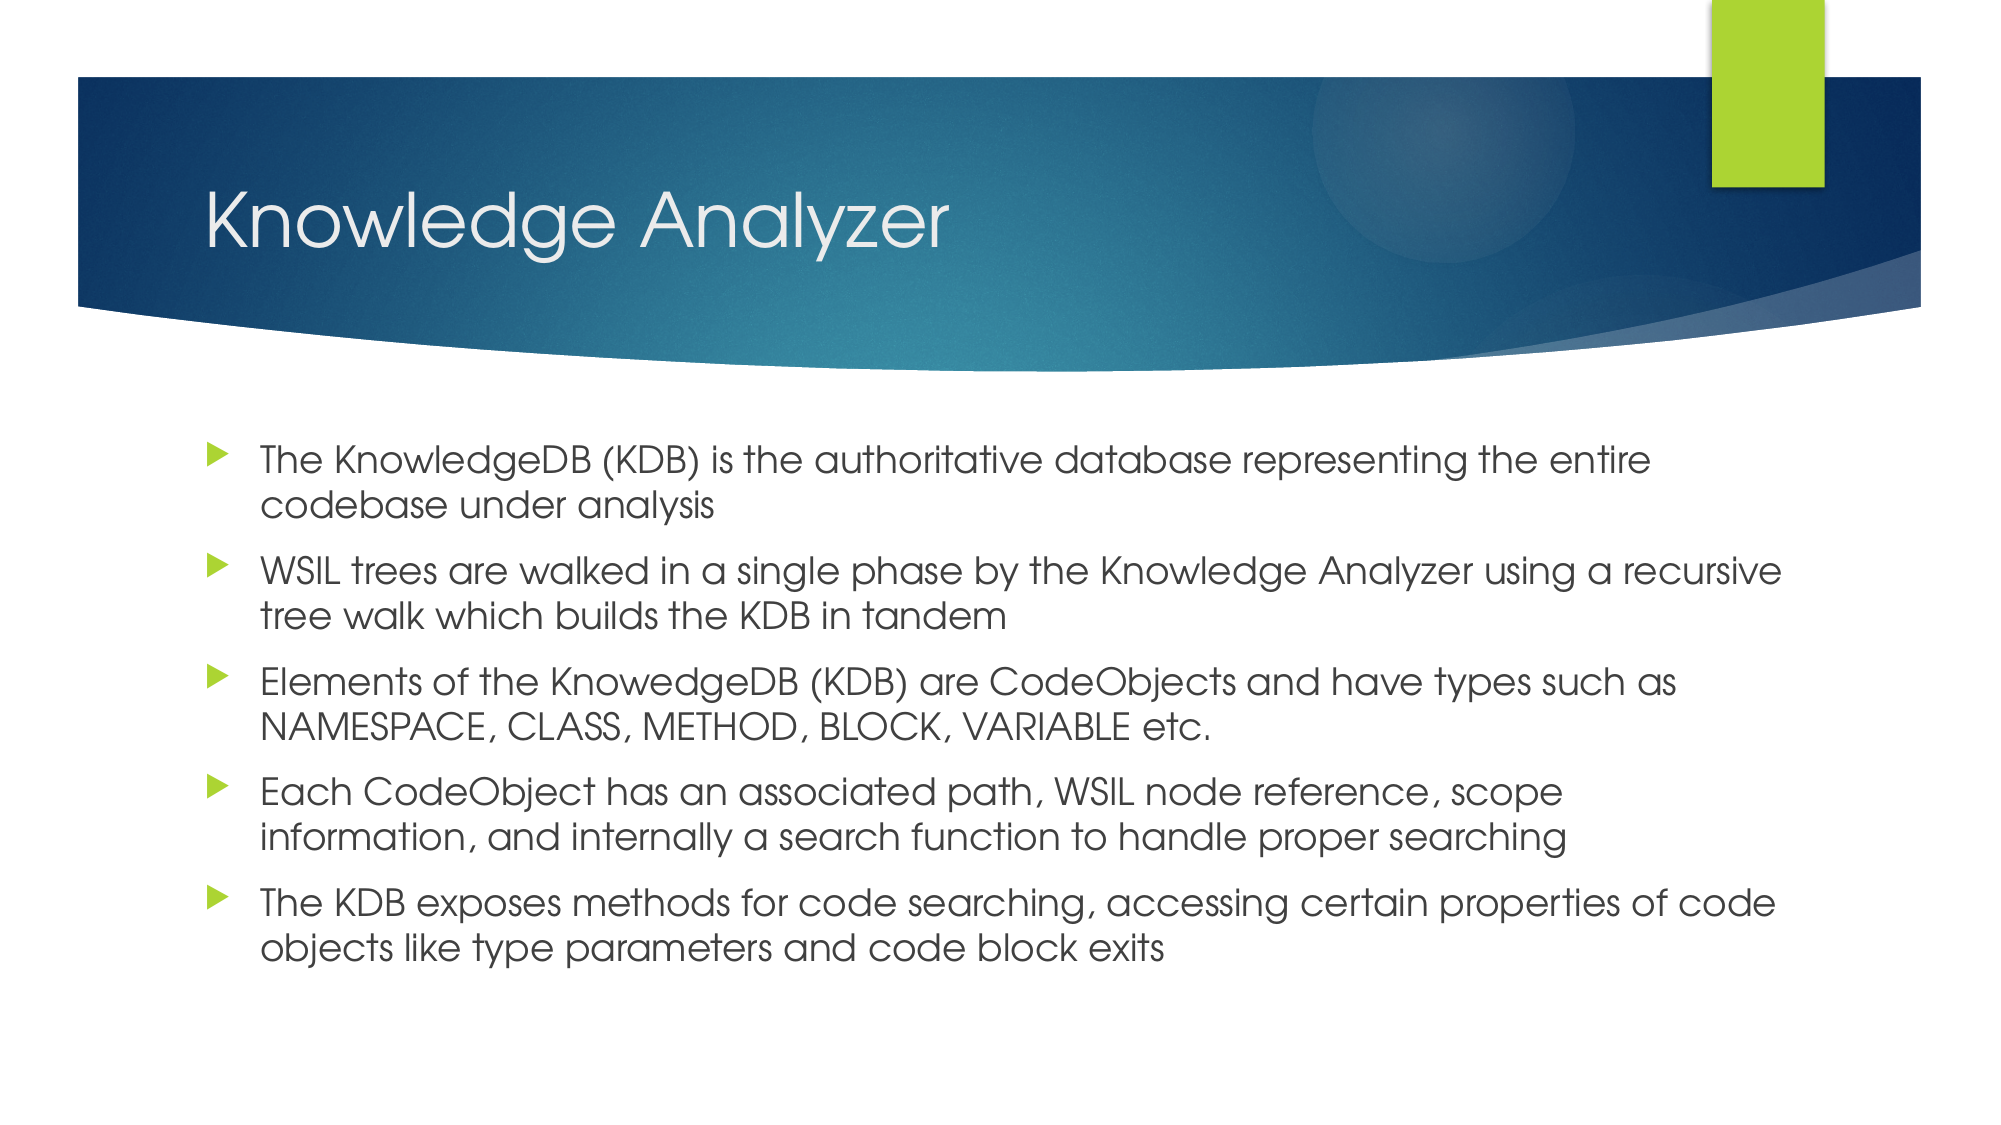

# Knowledge Analyzer
The KnowledgeDB (KDB) is the authoritative database representing the entire codebase under analysis
WSIL trees are walked in a single phase by the Knowledge Analyzer using a recursive tree walk which builds the KDB in tandem
Elements of the KnowedgeDB (KDB) are CodeObjects and have types such as NAMESPACE, CLASS, METHOD, BLOCK, VARIABLE etc.
Each CodeObject has an associated path, WSIL node reference, scope information, and internally a search function to handle proper searching
The KDB exposes methods for code searching, accessing certain properties of code objects like type parameters and code block exits